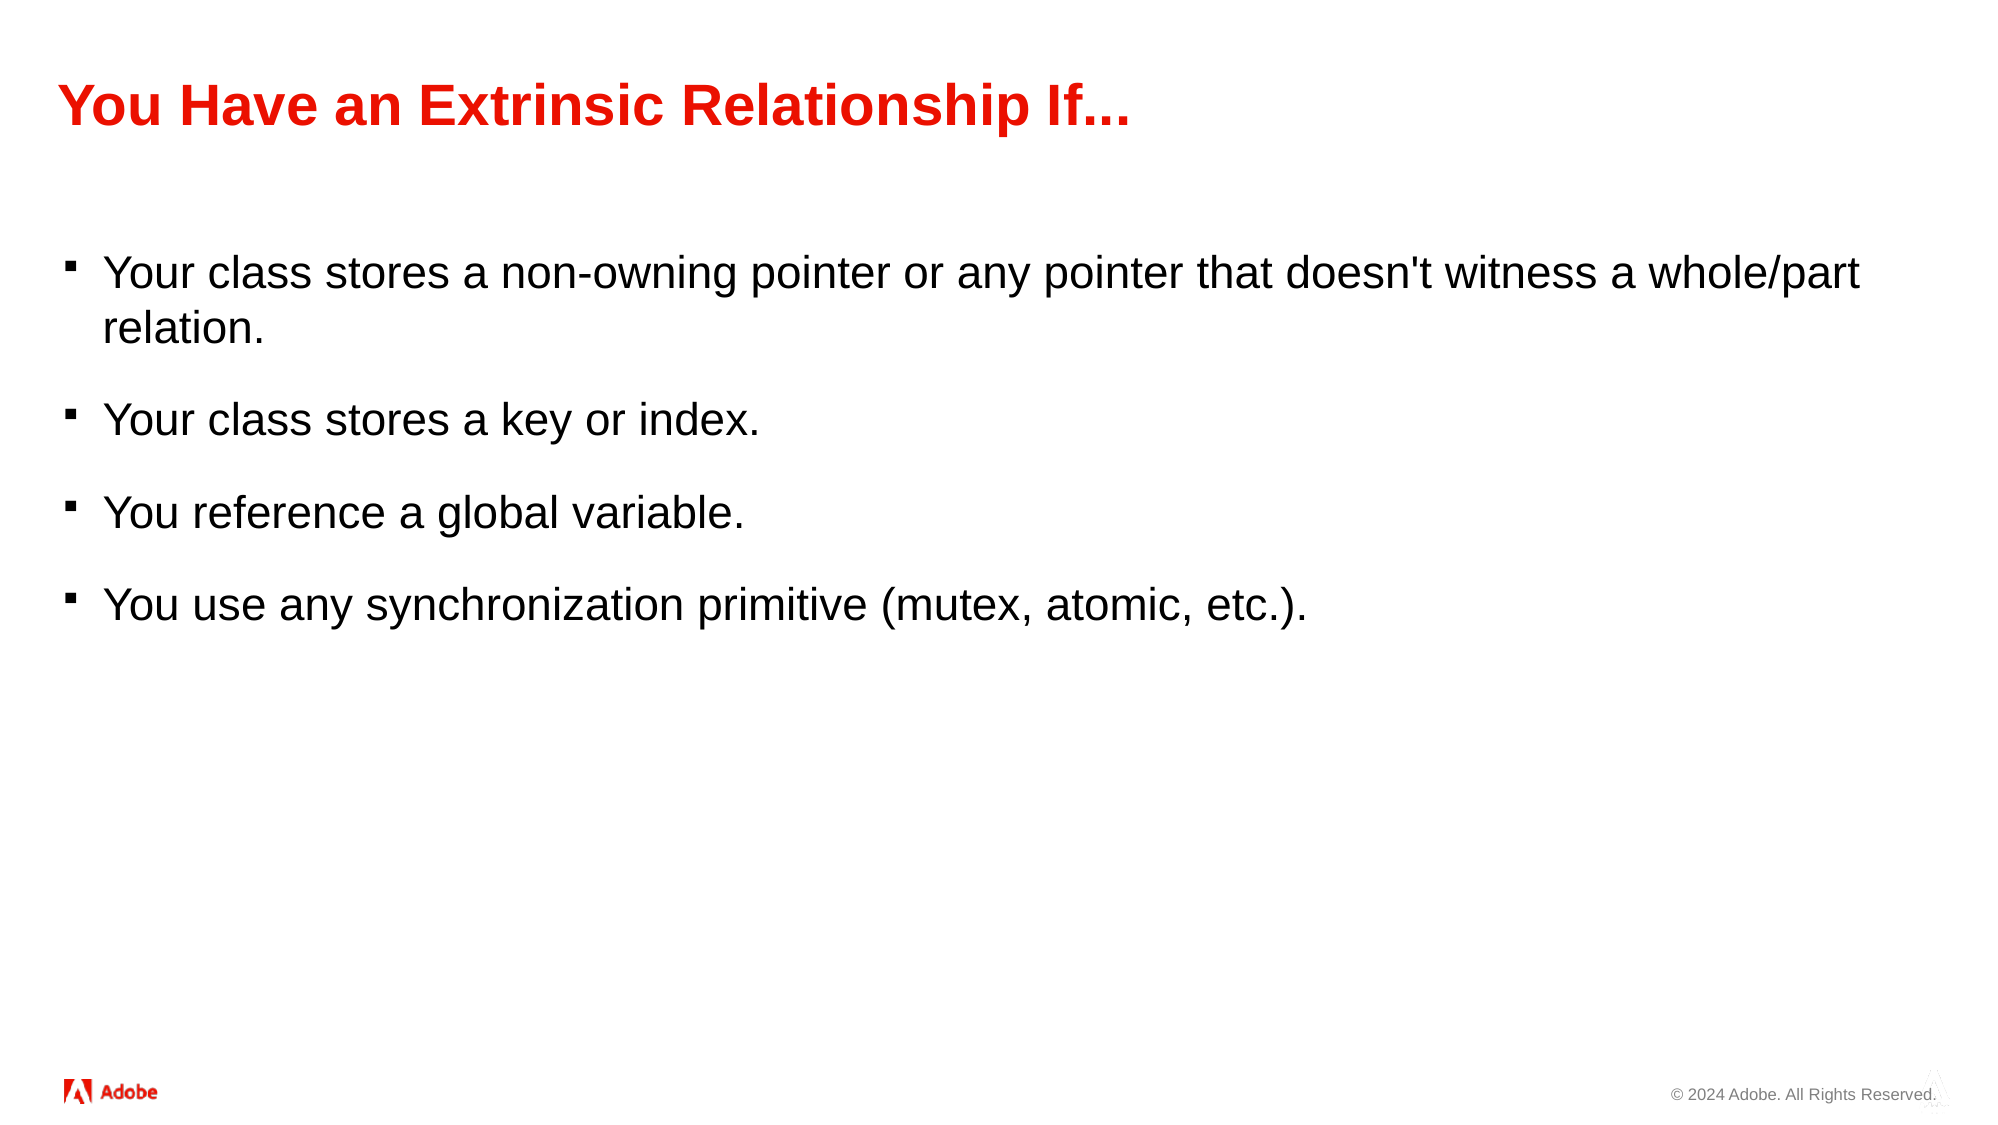

# You Have an Extrinsic Relationship If...
Your class stores a non-owning pointer or any pointer that doesn't witness a whole/part relation.
Your class stores a key or index.
You reference a global variable.
You use any synchronization primitive (mutex, atomic, etc.).
61